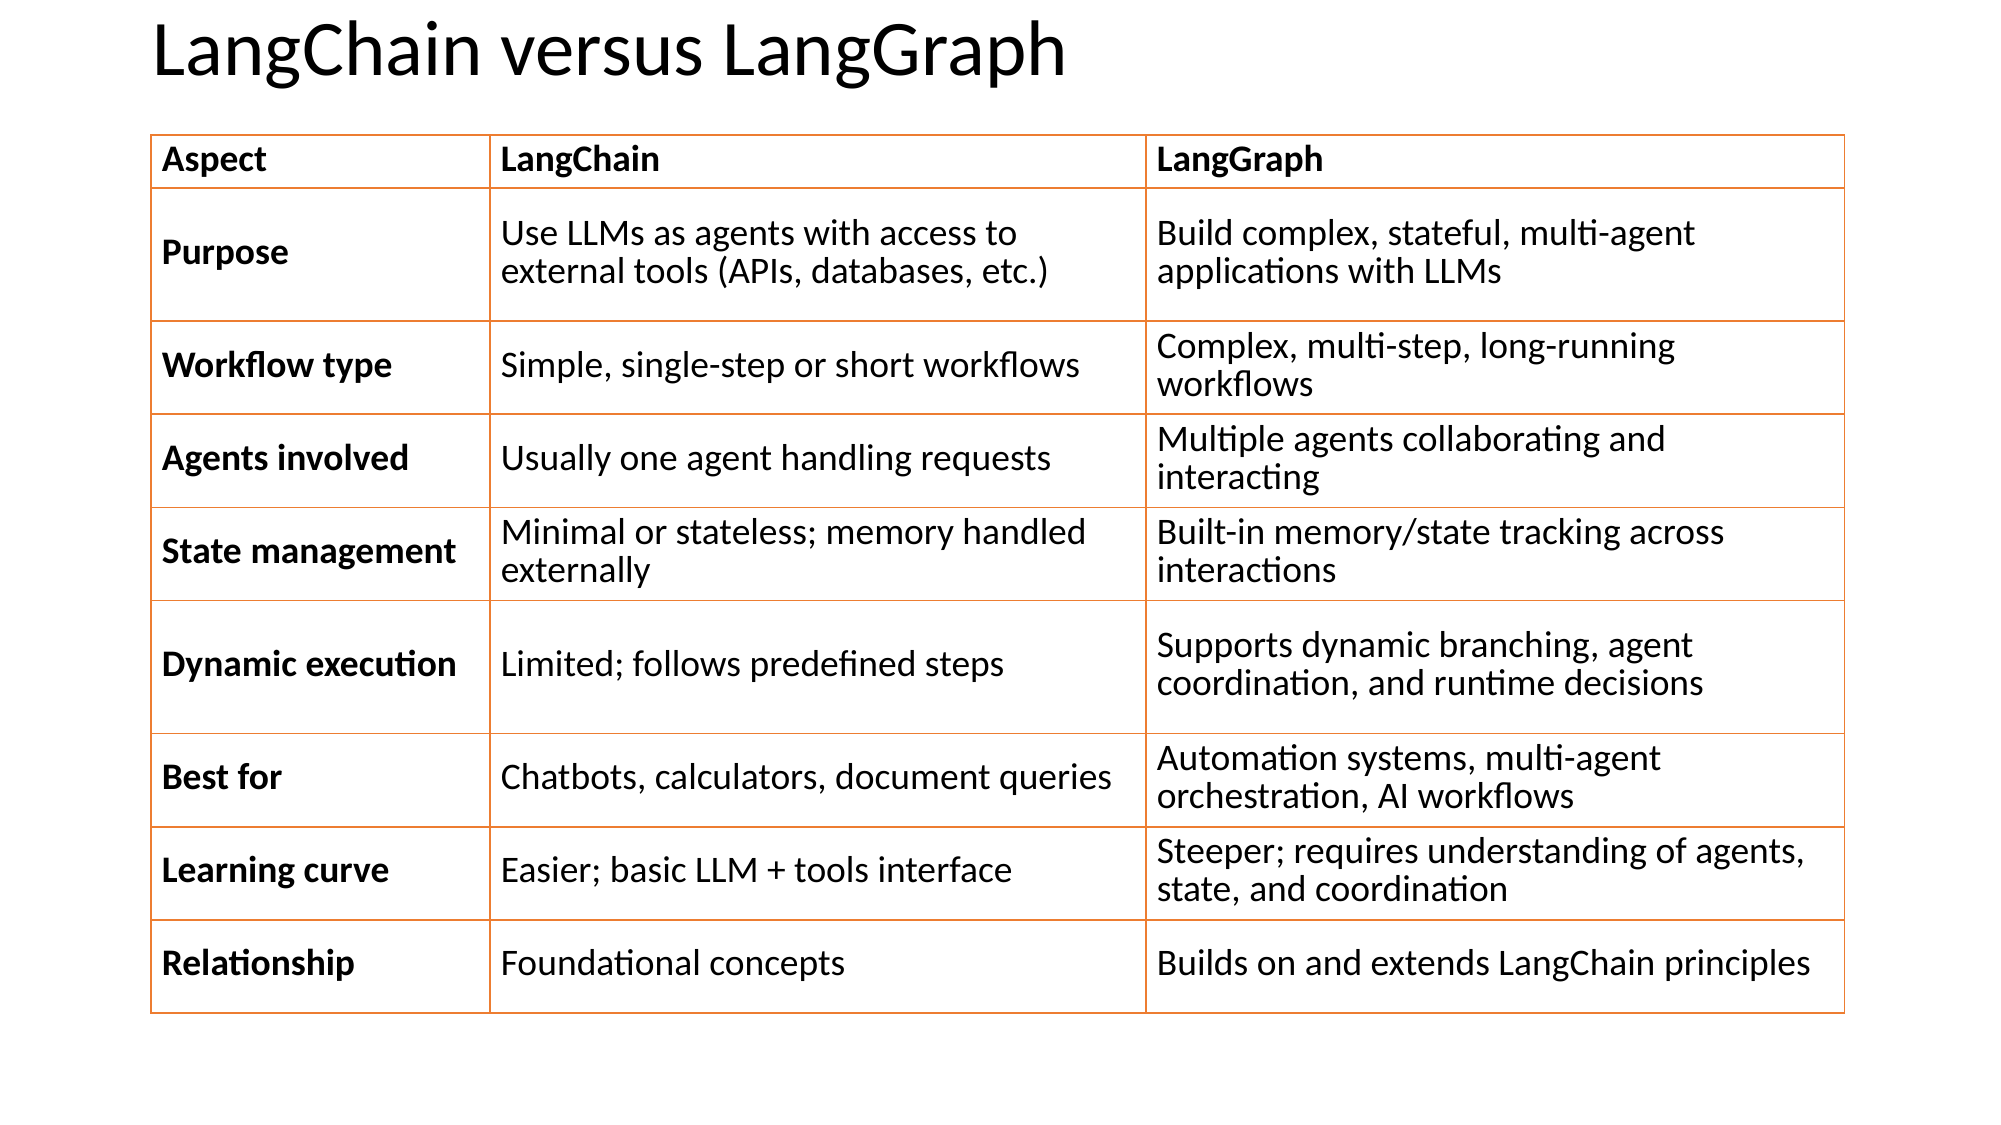

# LangChain versus LangGraph
| Aspect | LangChain | LangGraph |
| --- | --- | --- |
| Purpose | Use LLMs as agents with access to external tools (APIs, databases, etc.) | Build complex, stateful, multi-agent applications with LLMs |
| Workflow type | Simple, single-step or short workflows | Complex, multi-step, long-running workflows |
| Agents involved | Usually one agent handling requests | Multiple agents collaborating and interacting |
| State management | Minimal or stateless; memory handled externally | Built-in memory/state tracking across interactions |
| Dynamic execution | Limited; follows predefined steps | Supports dynamic branching, agent coordination, and runtime decisions |
| Best for | Chatbots, calculators, document queries | Automation systems, multi-agent orchestration, AI workflows |
| Learning curve | Easier; basic LLM + tools interface | Steeper; requires understanding of agents, state, and coordination |
| Relationship | Foundational concepts | Builds on and extends LangChain principles |